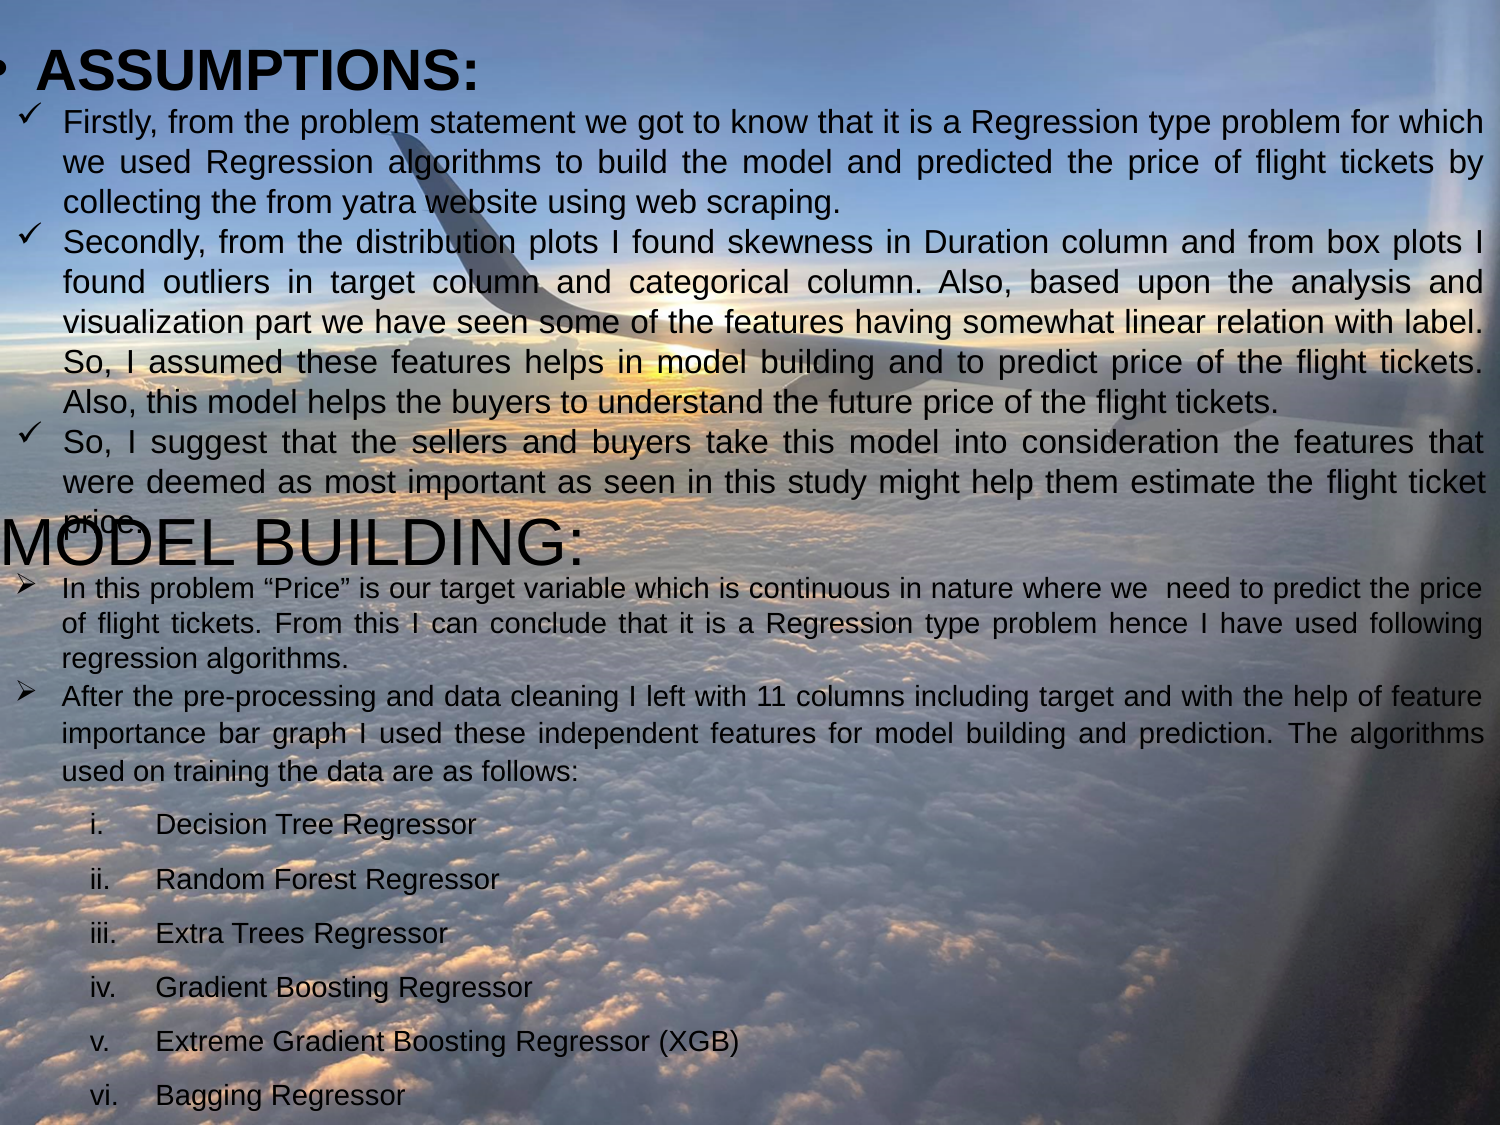

Assumptions:
Firstly, from the problem statement we got to know that it is a Regression type problem for which we used Regression algorithms to build the model and predicted the price of flight tickets by collecting the from yatra website using web scraping.
Secondly, from the distribution plots I found skewness in Duration column and from box plots I found outliers in target column and categorical column. Also, based upon the analysis and visualization part we have seen some of the features having somewhat linear relation with label. So, I assumed these features helps in model building and to predict price of the flight tickets. Also, this model helps the buyers to understand the future price of the flight tickets.
So, I suggest that the sellers and buyers take this model into consideration the features that were deemed as most important as seen in this study might help them estimate the flight ticket price.
Model Building:
In this problem “Price” is our target variable which is continuous in nature where we  need to predict the price of flight tickets. From this I can conclude that it is a Regression type problem hence I have used following regression algorithms.
After the pre-processing and data cleaning I left with 11 columns including target and with the help of feature importance bar graph I used these independent features for model building and prediction. The algorithms used on training the data are as follows:
Decision Tree Regressor
Random Forest Regressor
Extra Trees Regressor
Gradient Boosting Regressor
Extreme Gradient Boosting Regressor (XGB)
Bagging Regressor
KNN Regressor